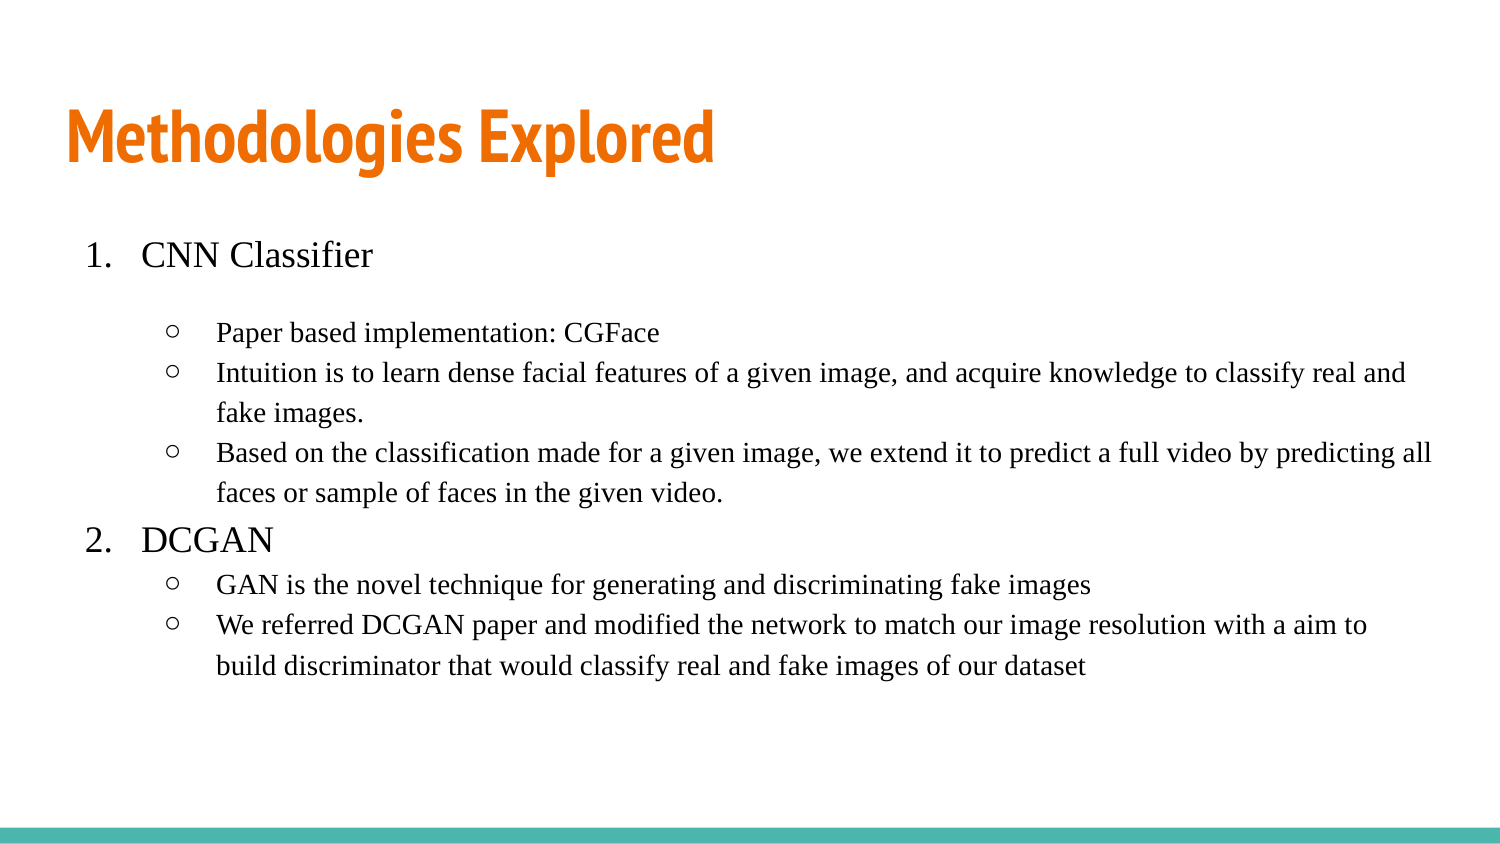

# Methodologies Explored
CNN Classifier
Paper based implementation: CGFace
Intuition is to learn dense facial features of a given image, and acquire knowledge to classify real and fake images.
Based on the classification made for a given image, we extend it to predict a full video by predicting all faces or sample of faces in the given video.
DCGAN
GAN is the novel technique for generating and discriminating fake images
We referred DCGAN paper and modified the network to match our image resolution with a aim to build discriminator that would classify real and fake images of our dataset